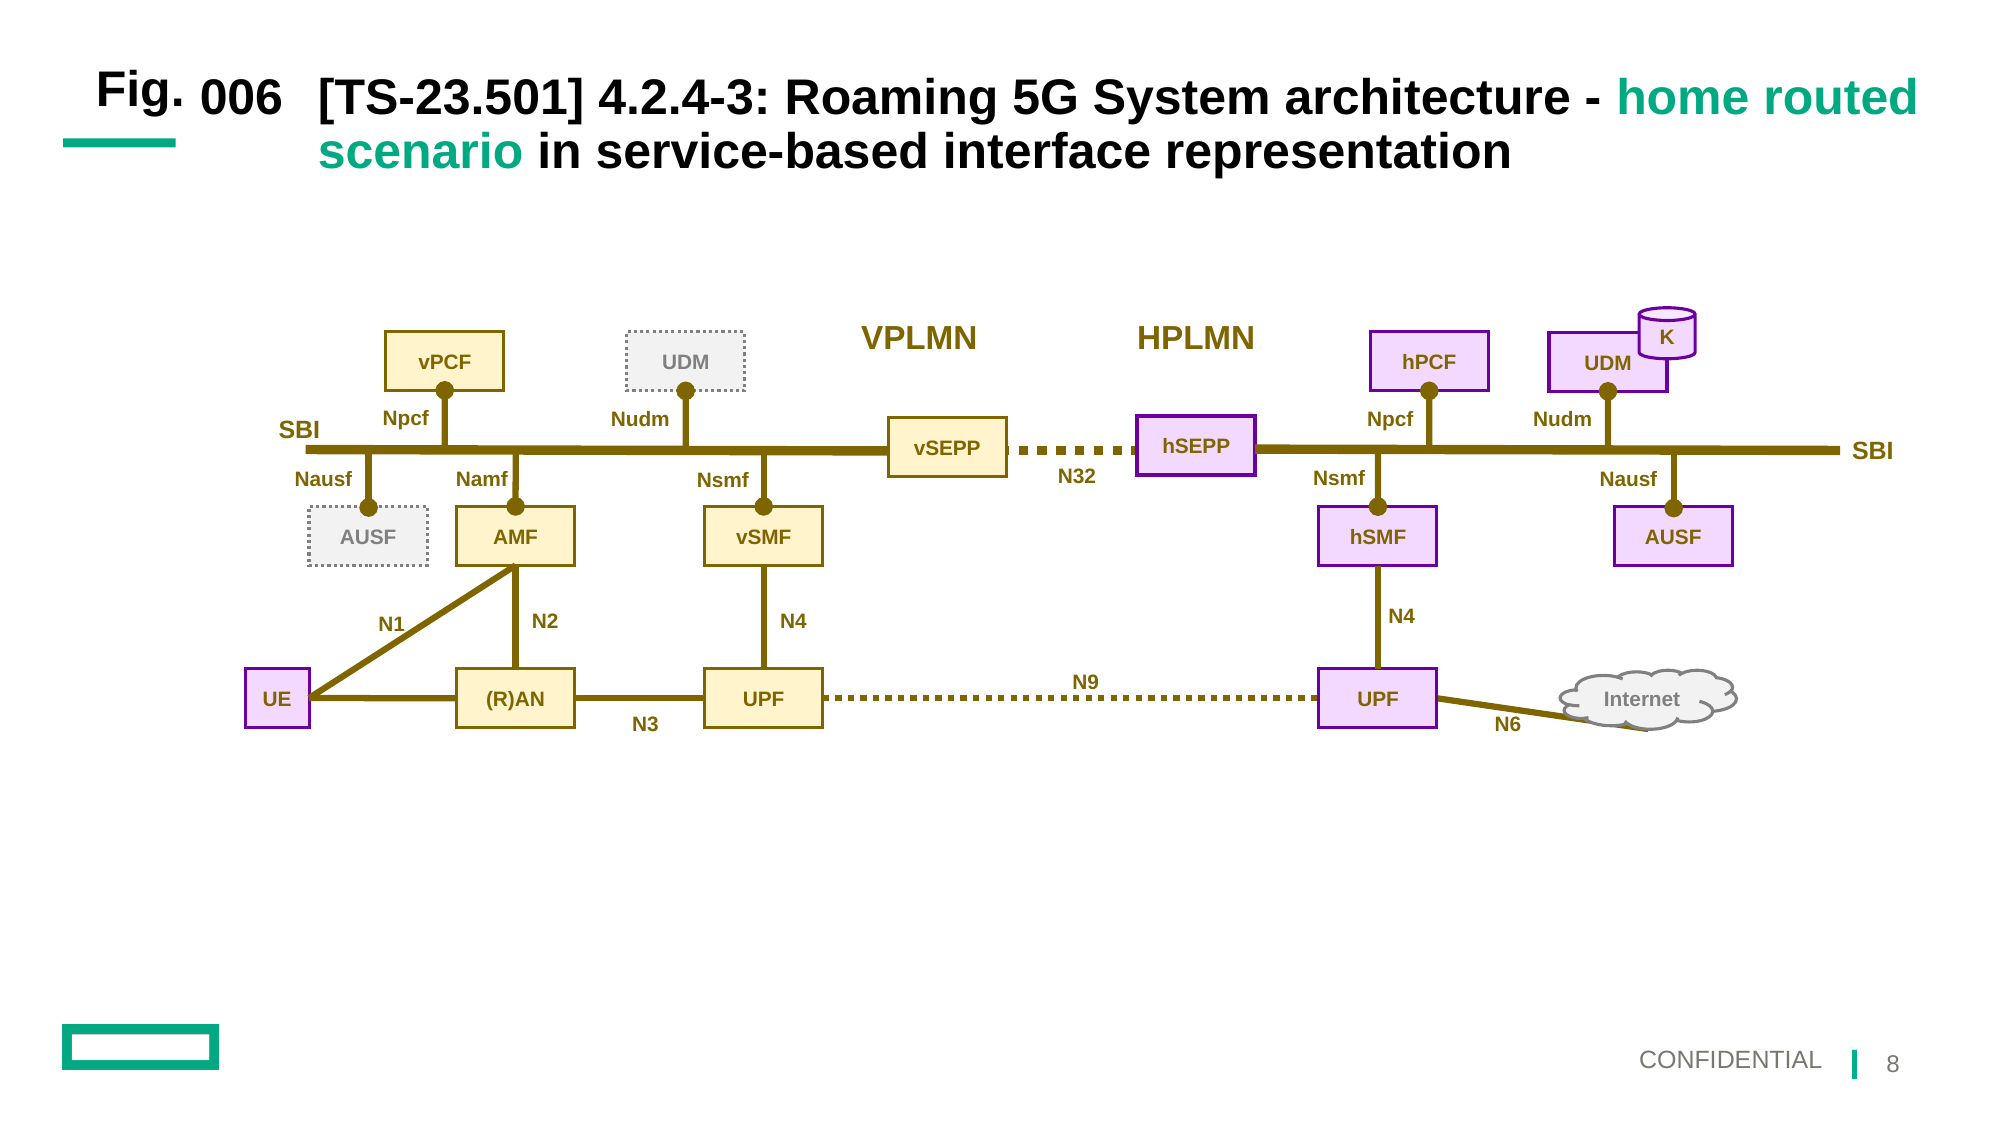

006
# [TS-23.501] 4.2.4-3: Roaming 5G System architecture - home routed scenario in service-based interface representation
HPLMN
VPLMN
K
vPCF
UDM
hPCF
UDM
Npcf
Nudm
Npcf
Nudm
SBI
hSEPP
vSEPP
SBI
N32
Nsmf
Nausf
Namf
Nausf
Nsmf
AUSF
AMF
vSMF
hSMF
AUSF
N4
N2
N4
N1
N9
UE
UPF
(R)AN
UPF
Internet
N6
N3
8
Confidential